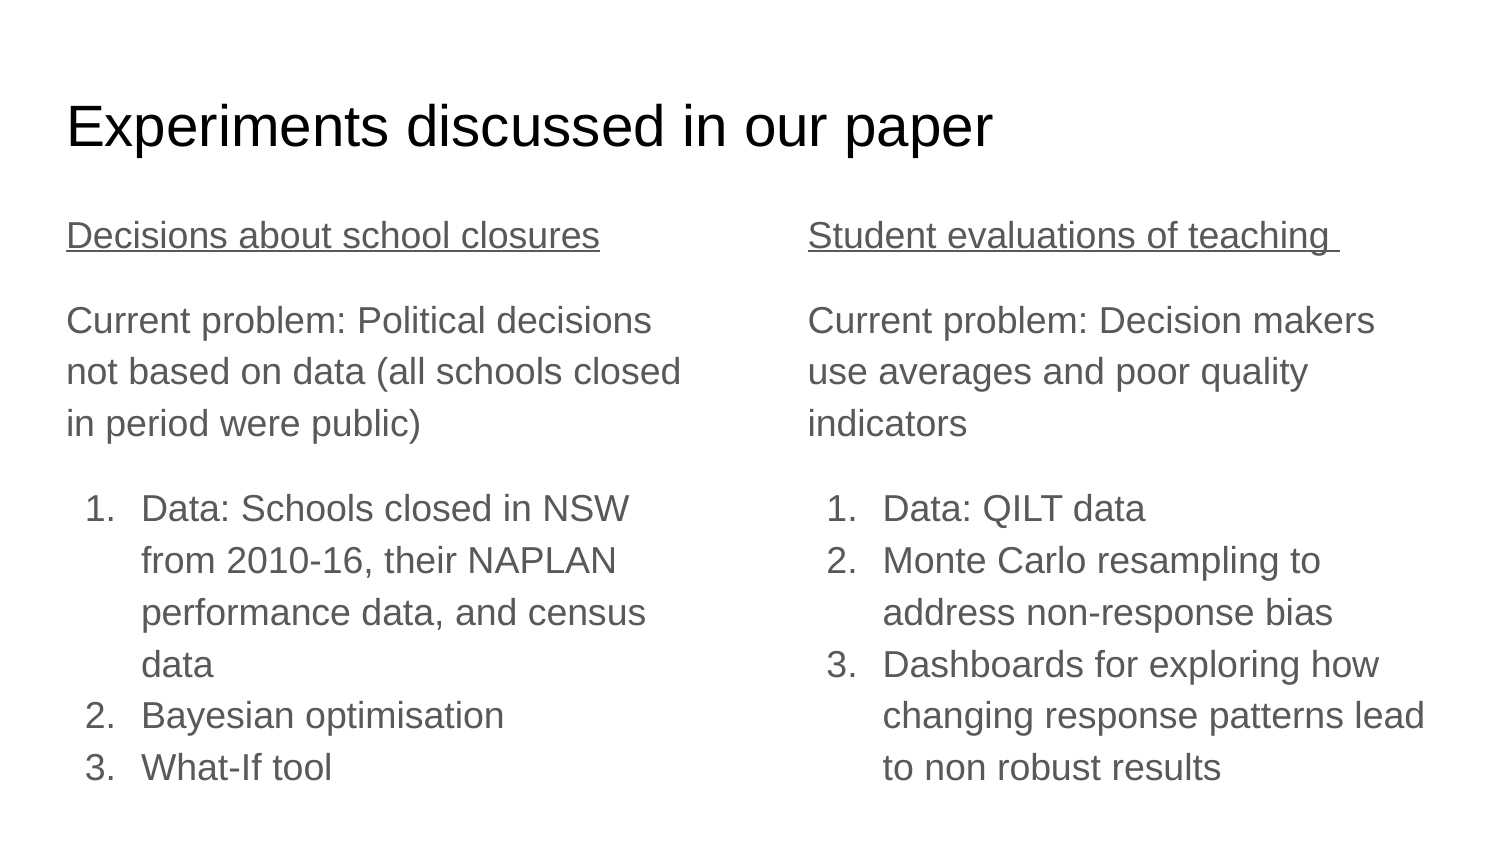

# Experiments discussed in our paper
Decisions about school closures
Current problem: Political decisions not based on data (all schools closed in period were public)
Data: Schools closed in NSW from 2010-16, their NAPLAN performance data, and census data
Bayesian optimisation
What-If tool
Student evaluations of teaching
Current problem: Decision makers use averages and poor quality indicators
Data: QILT data
Monte Carlo resampling to address non-response bias
Dashboards for exploring how changing response patterns lead to non robust results